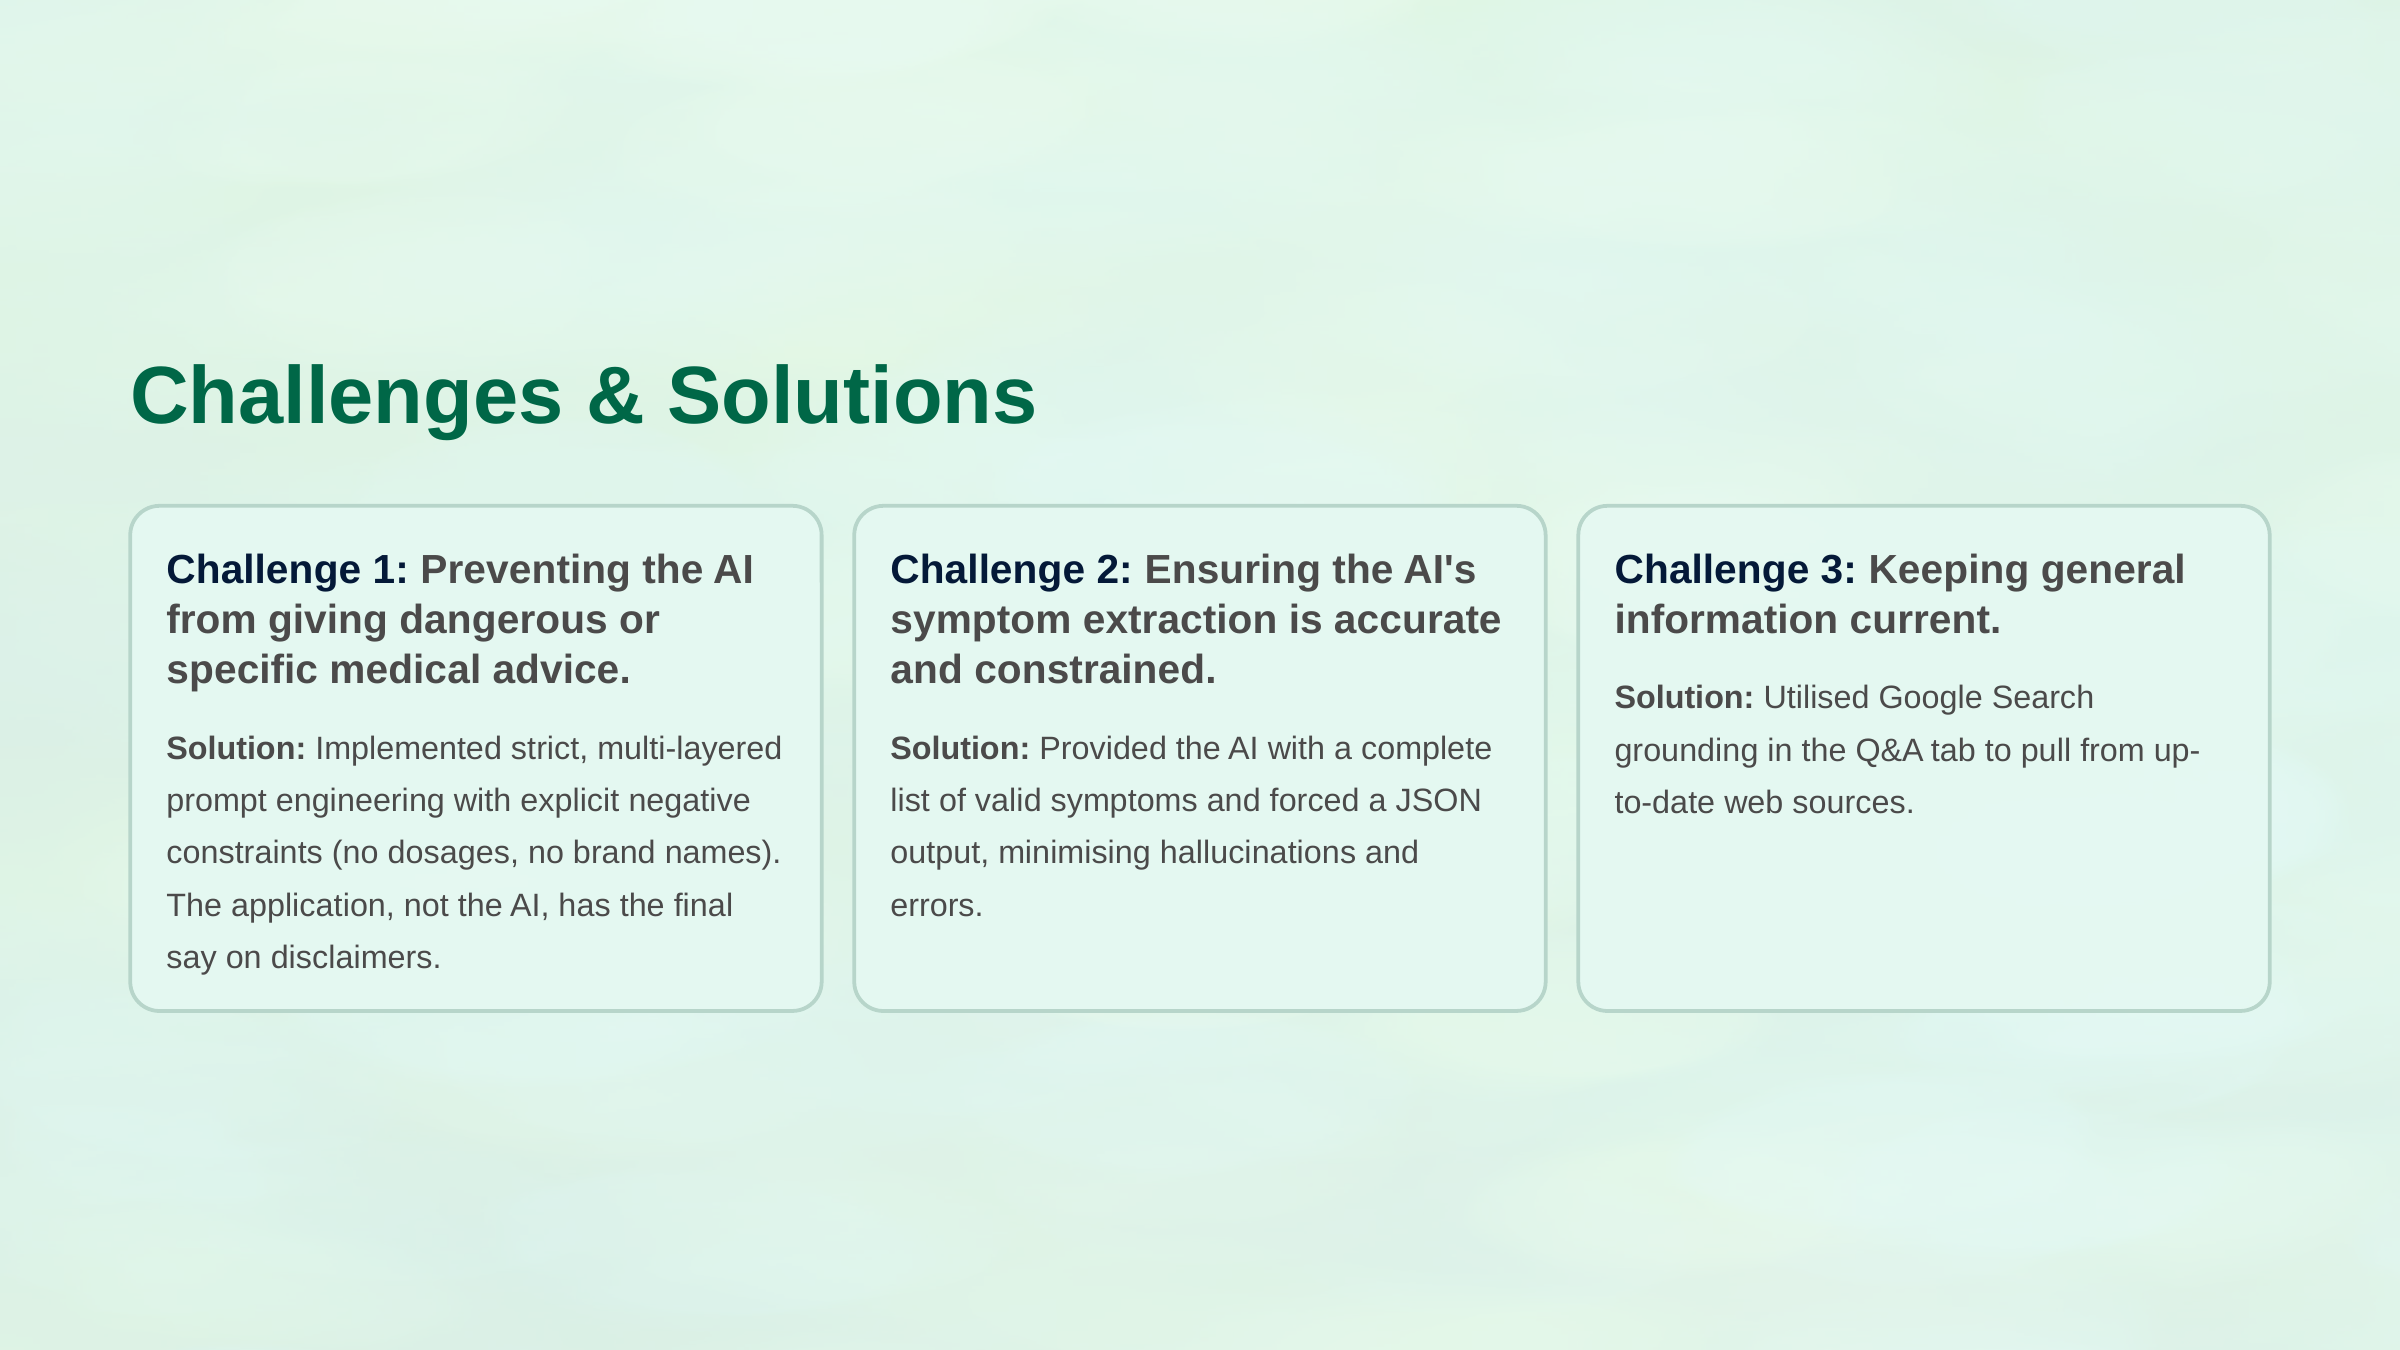

Challenges & Solutions

Challenge 1: Preventing the AI from giving dangerous or specific medical advice.
Challenge 2: Ensuring the AI's symptom extraction is accurate and constrained.
Challenge 3: Keeping general information current.
Solution: Utilised Google Search grounding in the Q&A tab to pull from up-to-date web sources.
Solution: Implemented strict, multi-layered prompt engineering with explicit negative constraints (no dosages, no brand names). The application, not the AI, has the final say on disclaimers.
Solution: Provided the AI with a complete list of valid symptoms and forced a JSON output, minimising hallucinations and errors.